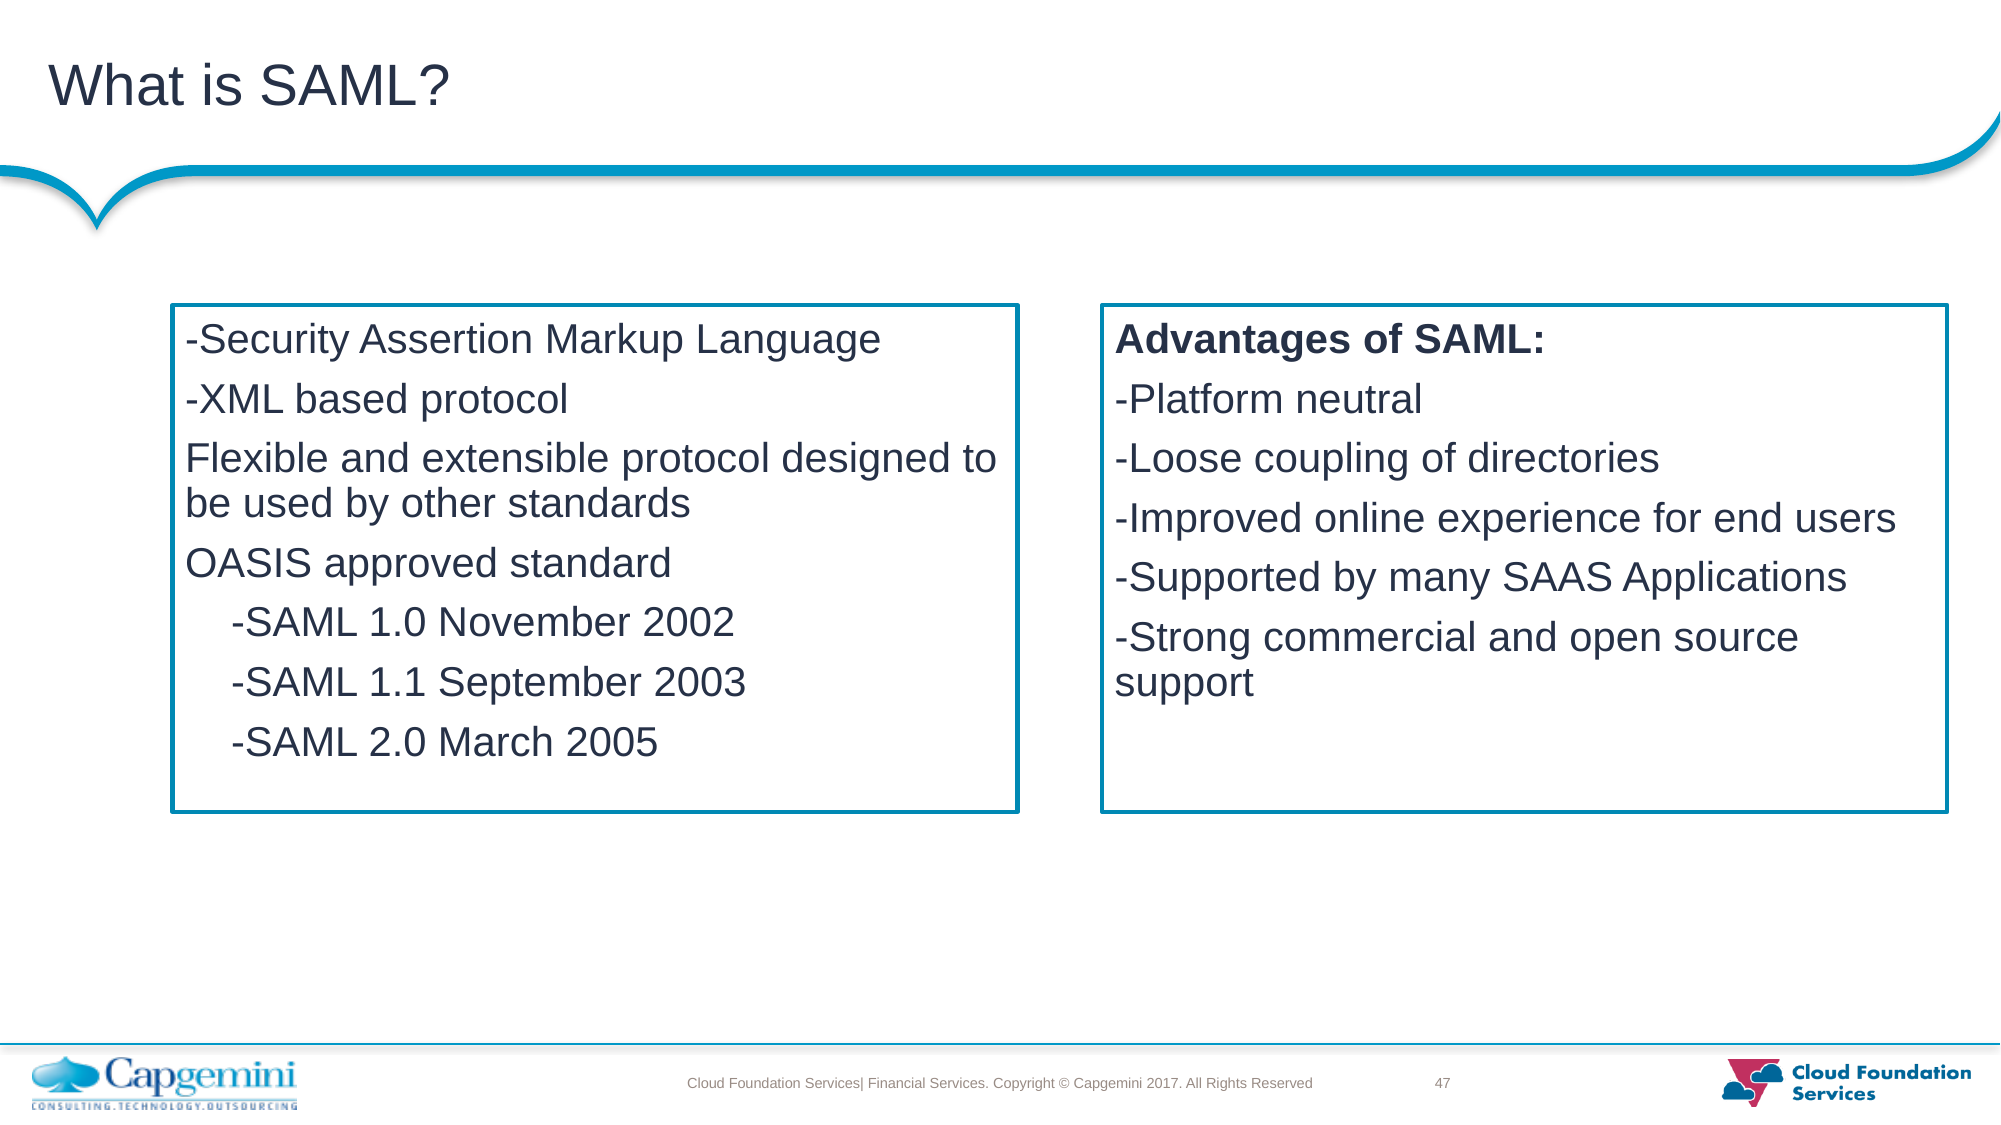

# What is SAML?
-Security Assertion Markup Language
-XML based protocol
Flexible and extensible protocol designed to be used by other standards
OASIS approved standard
    -SAML 1.0 November 2002
    -SAML 1.1 September 2003
    -SAML 2.0 March 2005
Advantages of SAML:
-Platform neutral
-Loose coupling of directories
-Improved online experience for end users
-Supported by many SAAS Applications
-Strong commercial and open source support